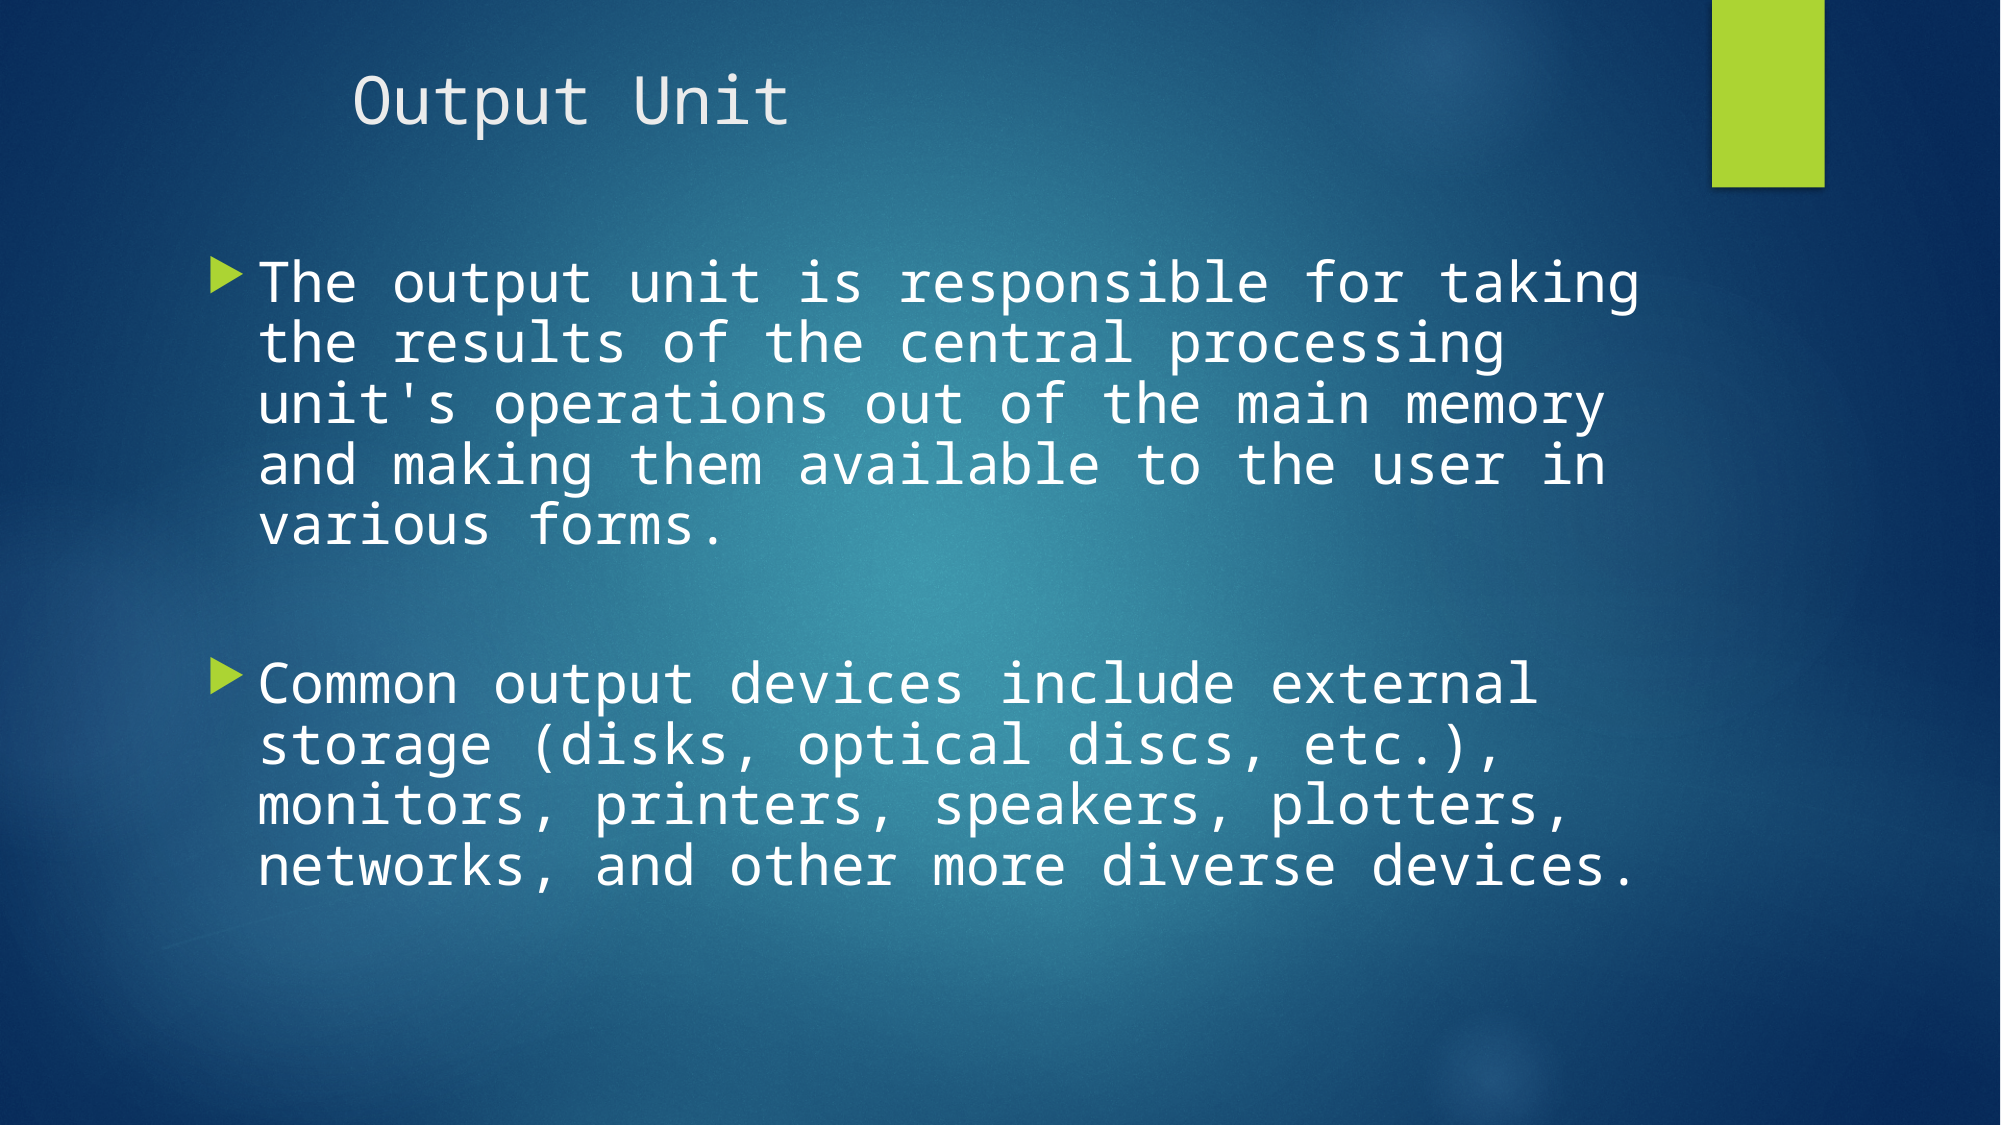

# Output Unit
The output unit is responsible for taking the results of the central processing unit's operations out of the main memory and making them available to the user in various forms.

Common output devices include external storage (disks, optical discs, etc.), monitors, printers, speakers, plotters, networks, and other more diverse devices.